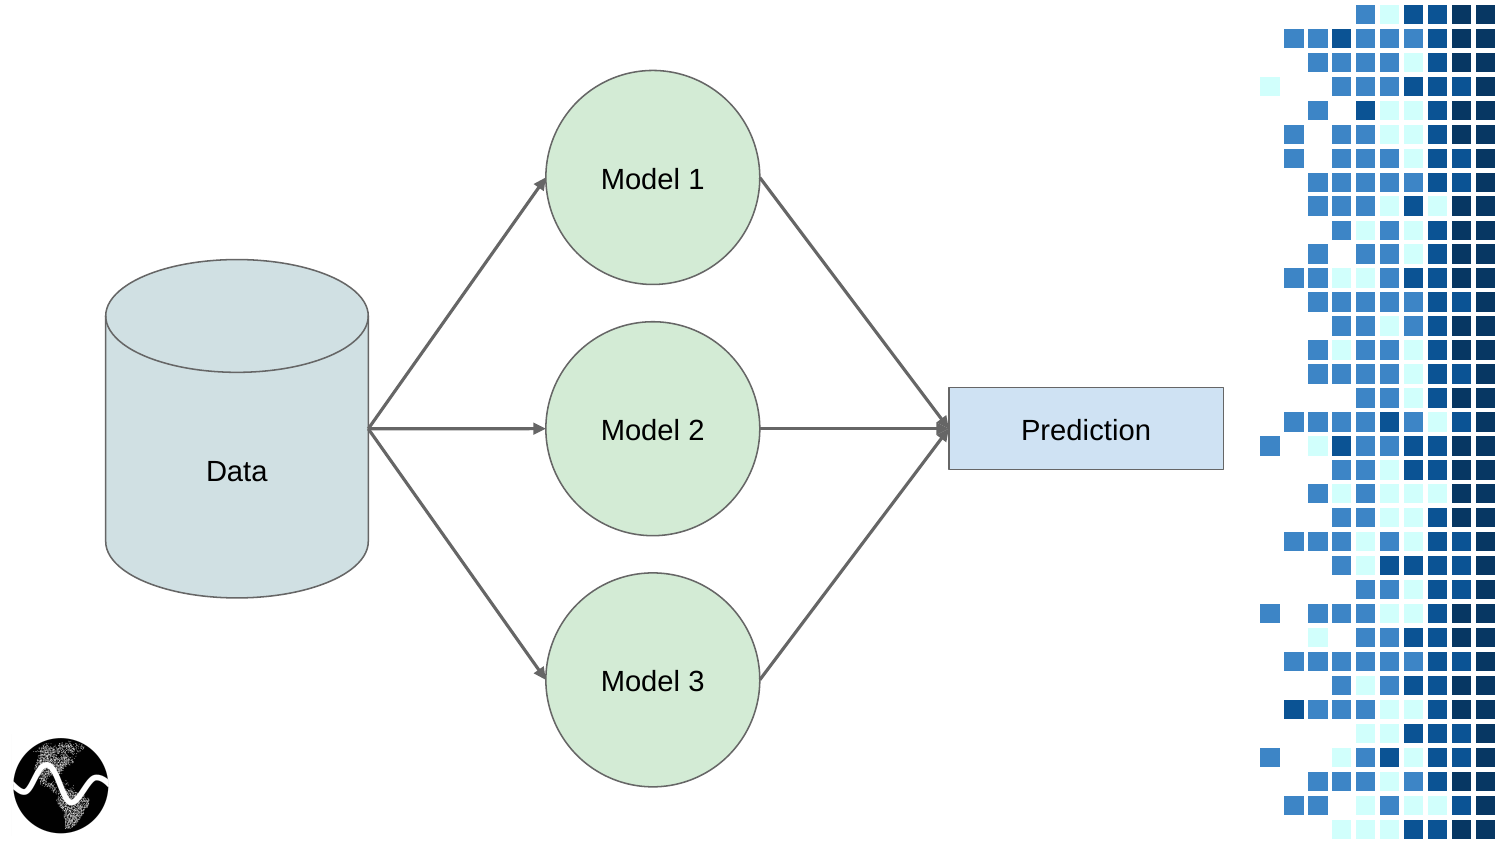

Model 1

Model 2
Prediction
Data
Model 3